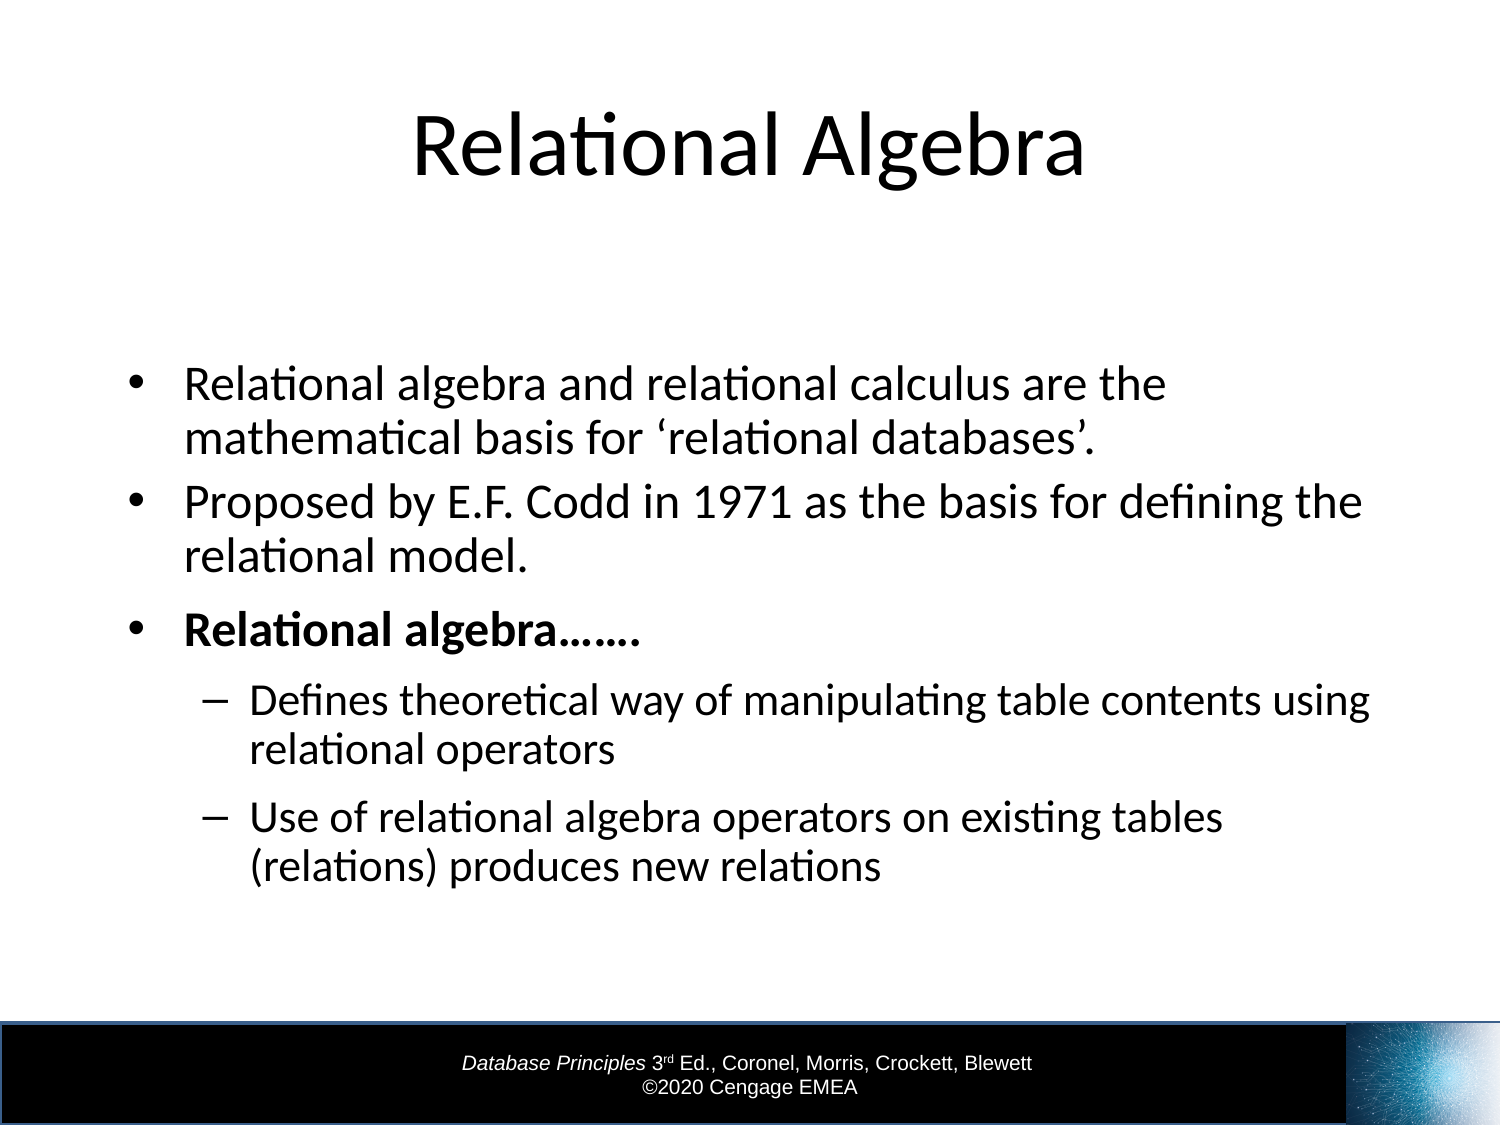

# Relational Algebra
Relational algebra and relational calculus are the mathematical basis for ‘relational databases’.
Proposed by E.F. Codd in 1971 as the basis for defining the relational model.
Relational algebra…….
Defines theoretical way of manipulating table contents using relational operators
Use of relational algebra operators on existing tables (relations) produces new relations